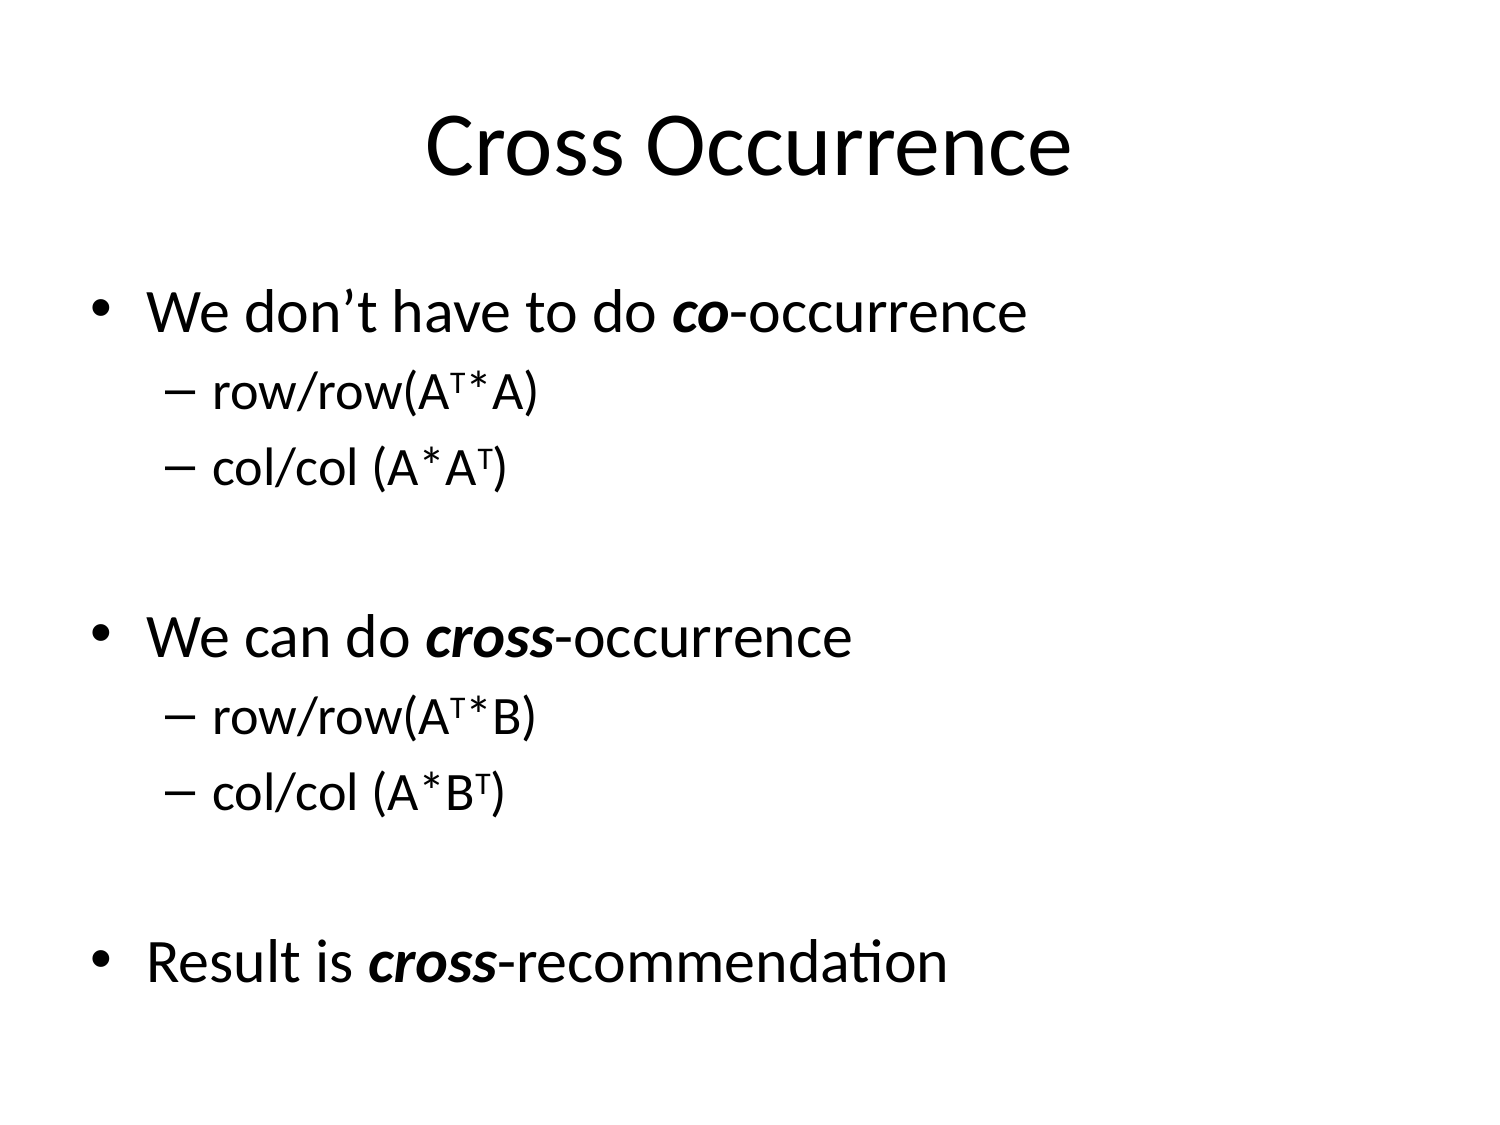

# Cross Occurrence
We don’t have to do co-occurrence
row/row(AT*A)
col/col (A*AT)

We can do cross-occurrence
row/row(AT*B)
col/col (A*BT)

Result is cross-recommendation